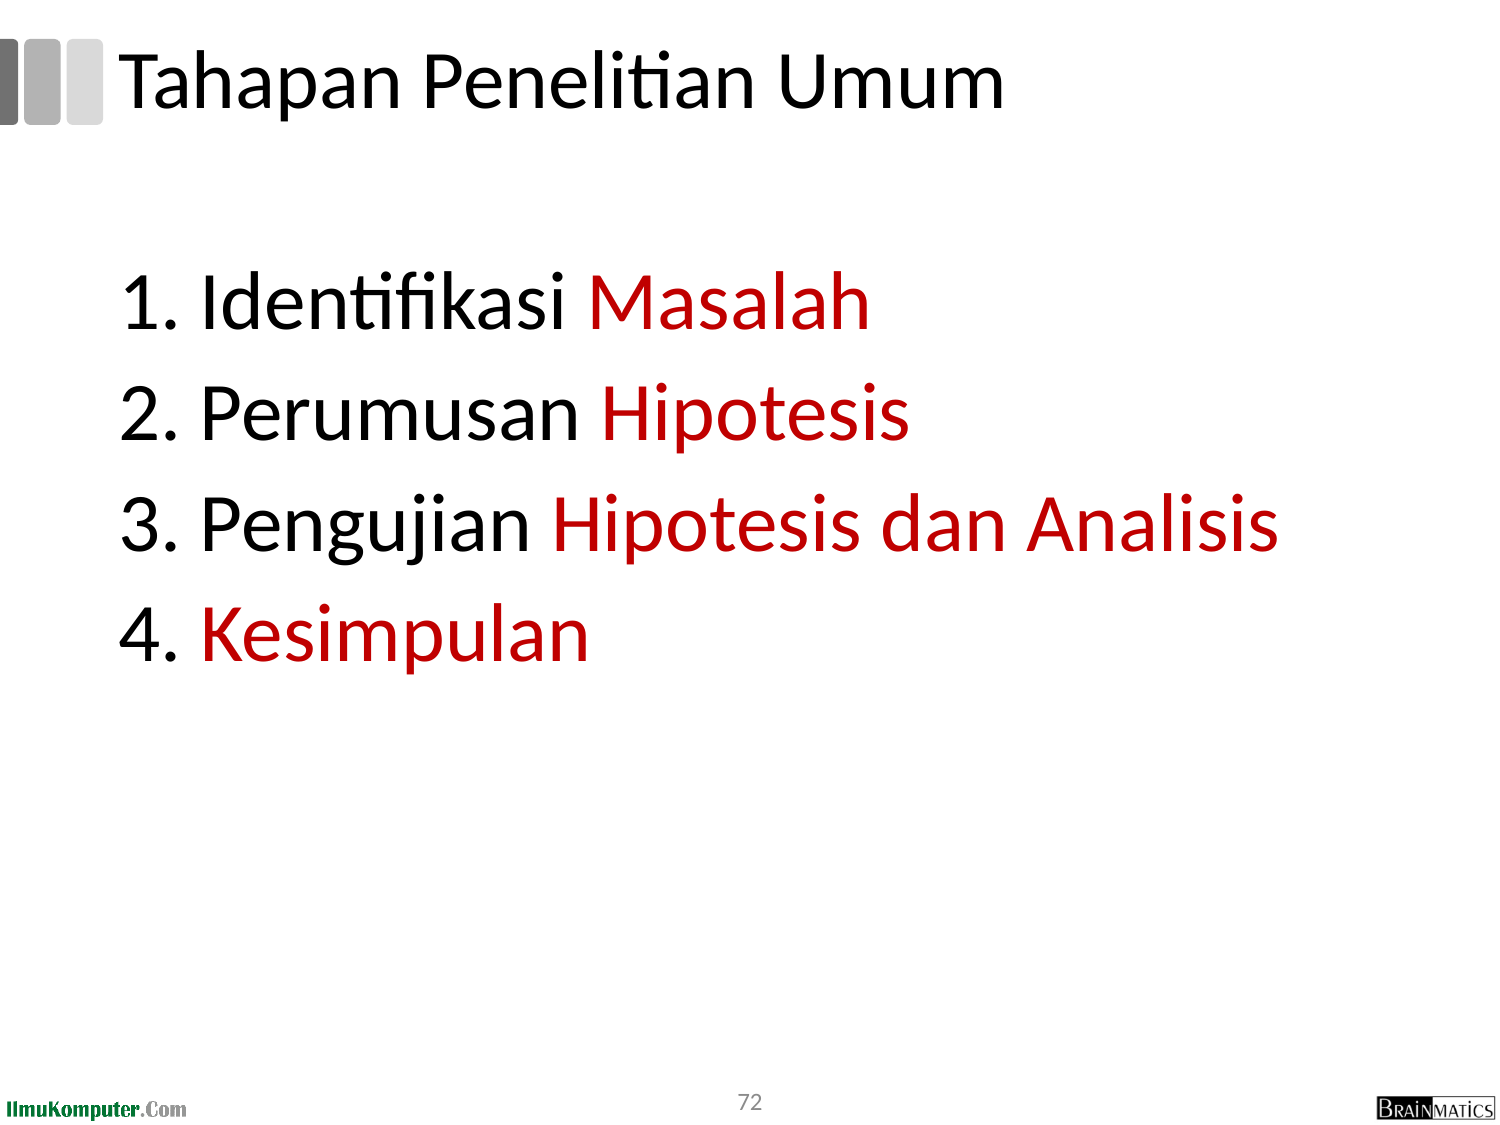

# Tahapan Penelitian Umum
1. Identifikasi Masalah
2. Perumusan Hipotesis
3. Pengujian Hipotesis dan Analisis
4. Kesimpulan
72